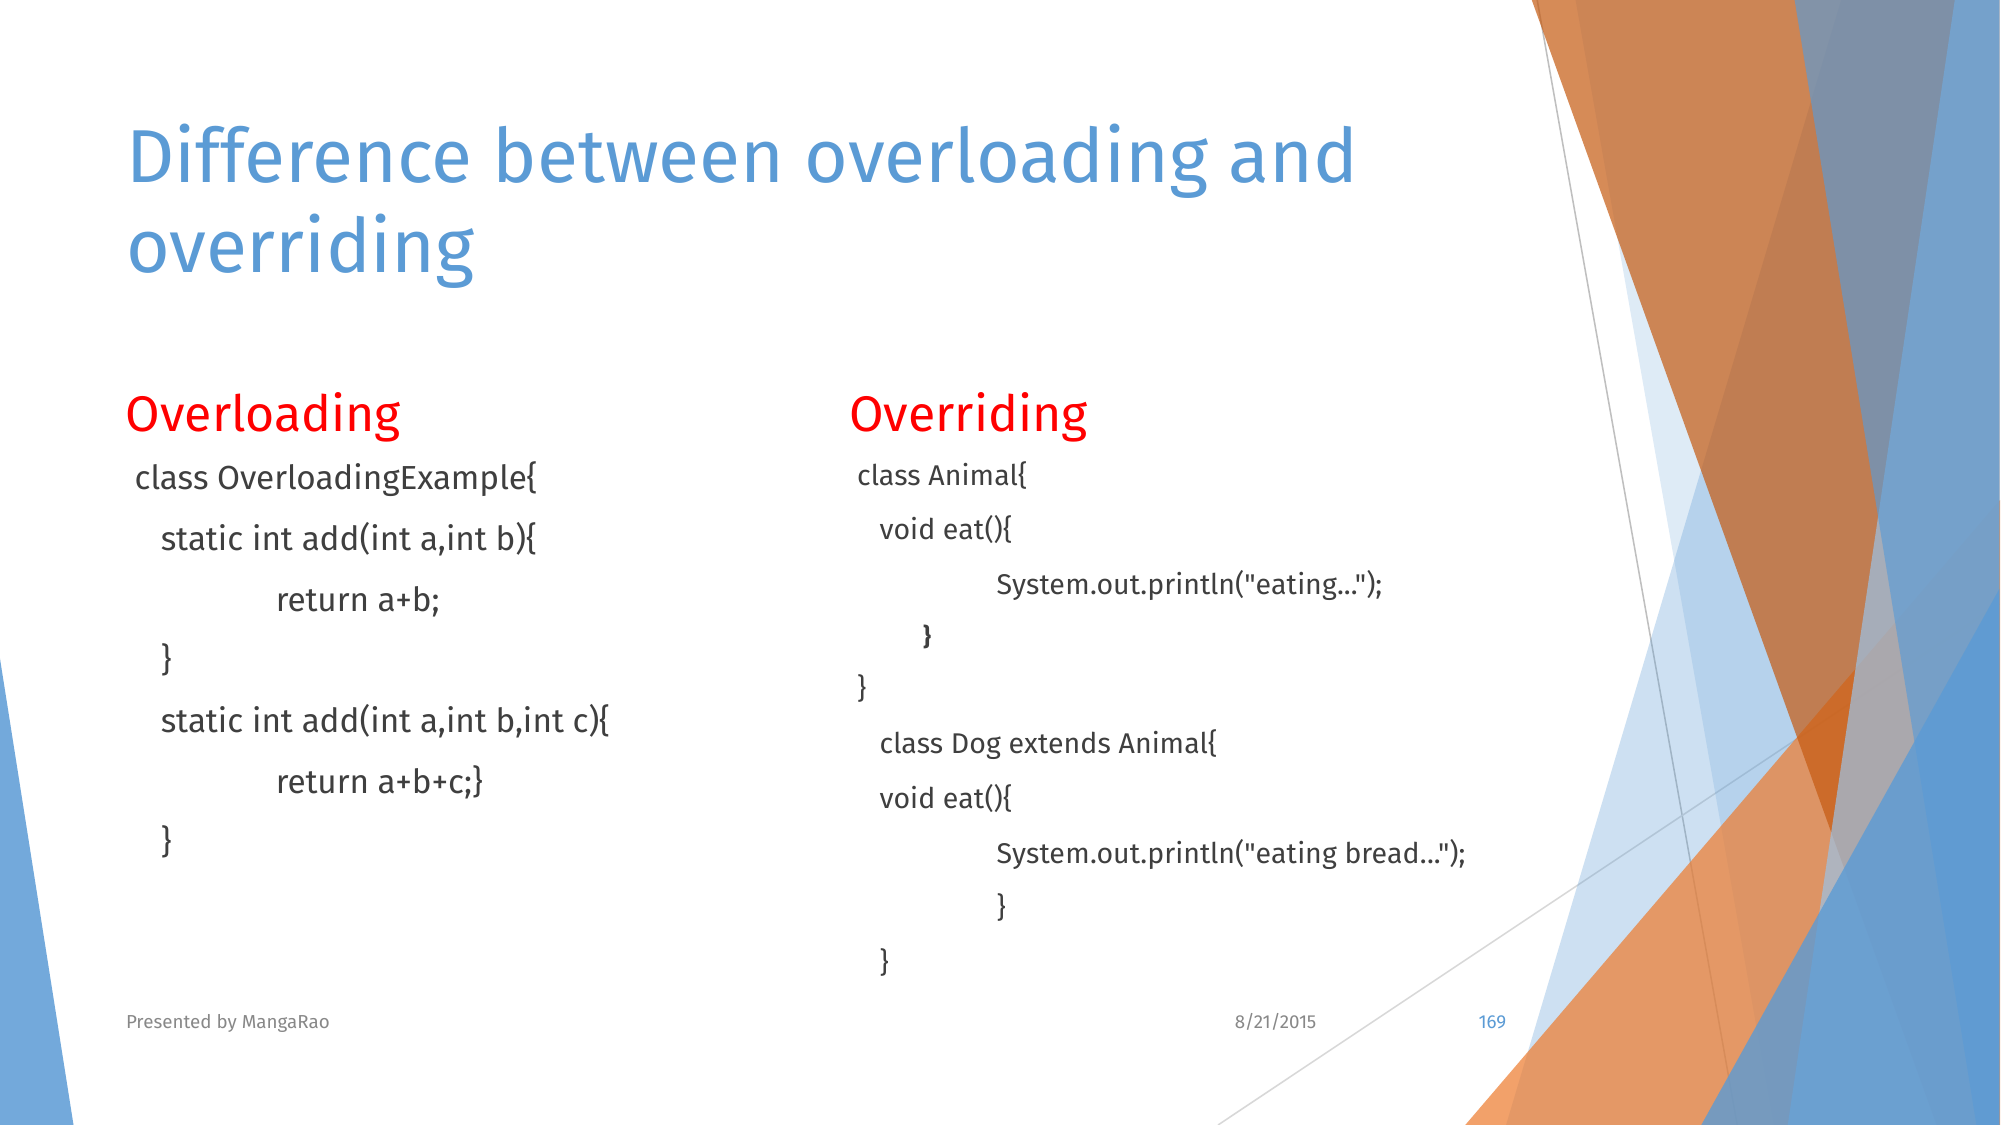

# Difference between overloading and overriding
Overloading
Overriding
 class OverloadingExample{
    static int add(int a,int b){
	return a+b;
    }
    static int add(int a,int b,int c){
	return a+b+c;}
    }
 class Animal{
    void eat(){
	System.out.println("eating...");
}
 }
    class Dog extends Animal{
    void eat(){
	System.out.println("eating bread...");
	}
    }
Presented by MangaRao
8/21/2015
169